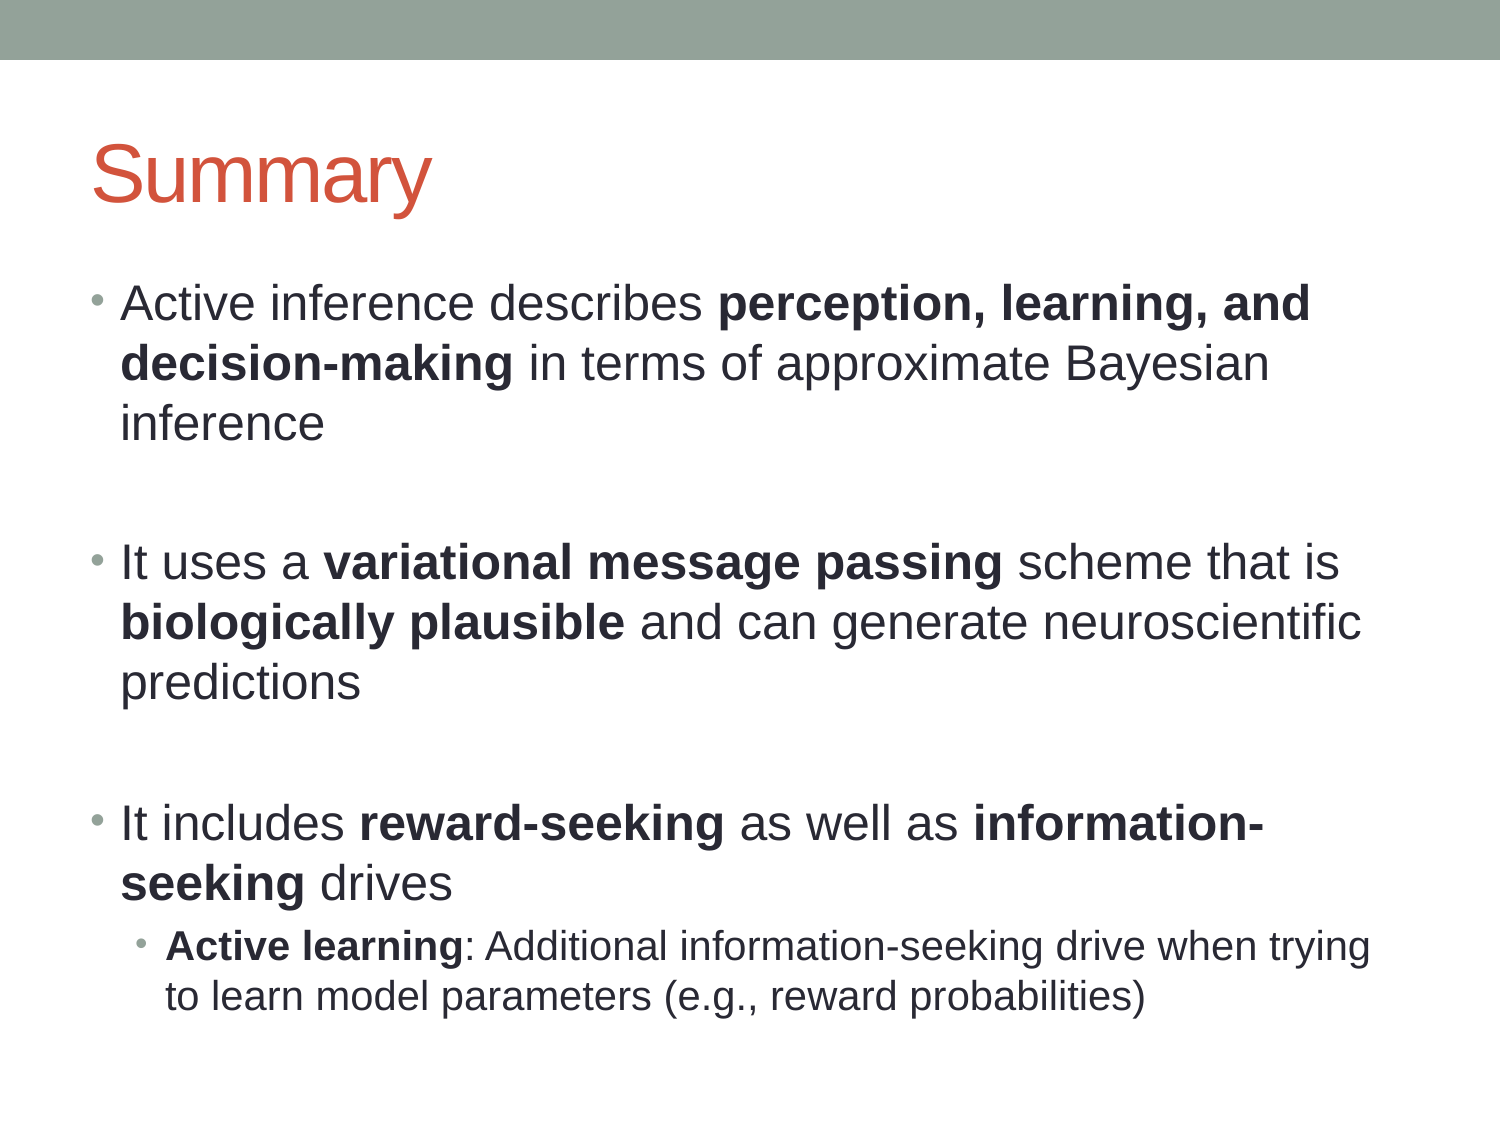

# Summary
Active inference describes perception, learning, and decision-making in terms of approximate Bayesian inference

It uses a variational message passing scheme that is biologically plausible and can generate neuroscientific predictions

It includes reward-seeking as well as information-seeking drives
Active learning: Additional information-seeking drive when trying to learn model parameters (e.g., reward probabilities)